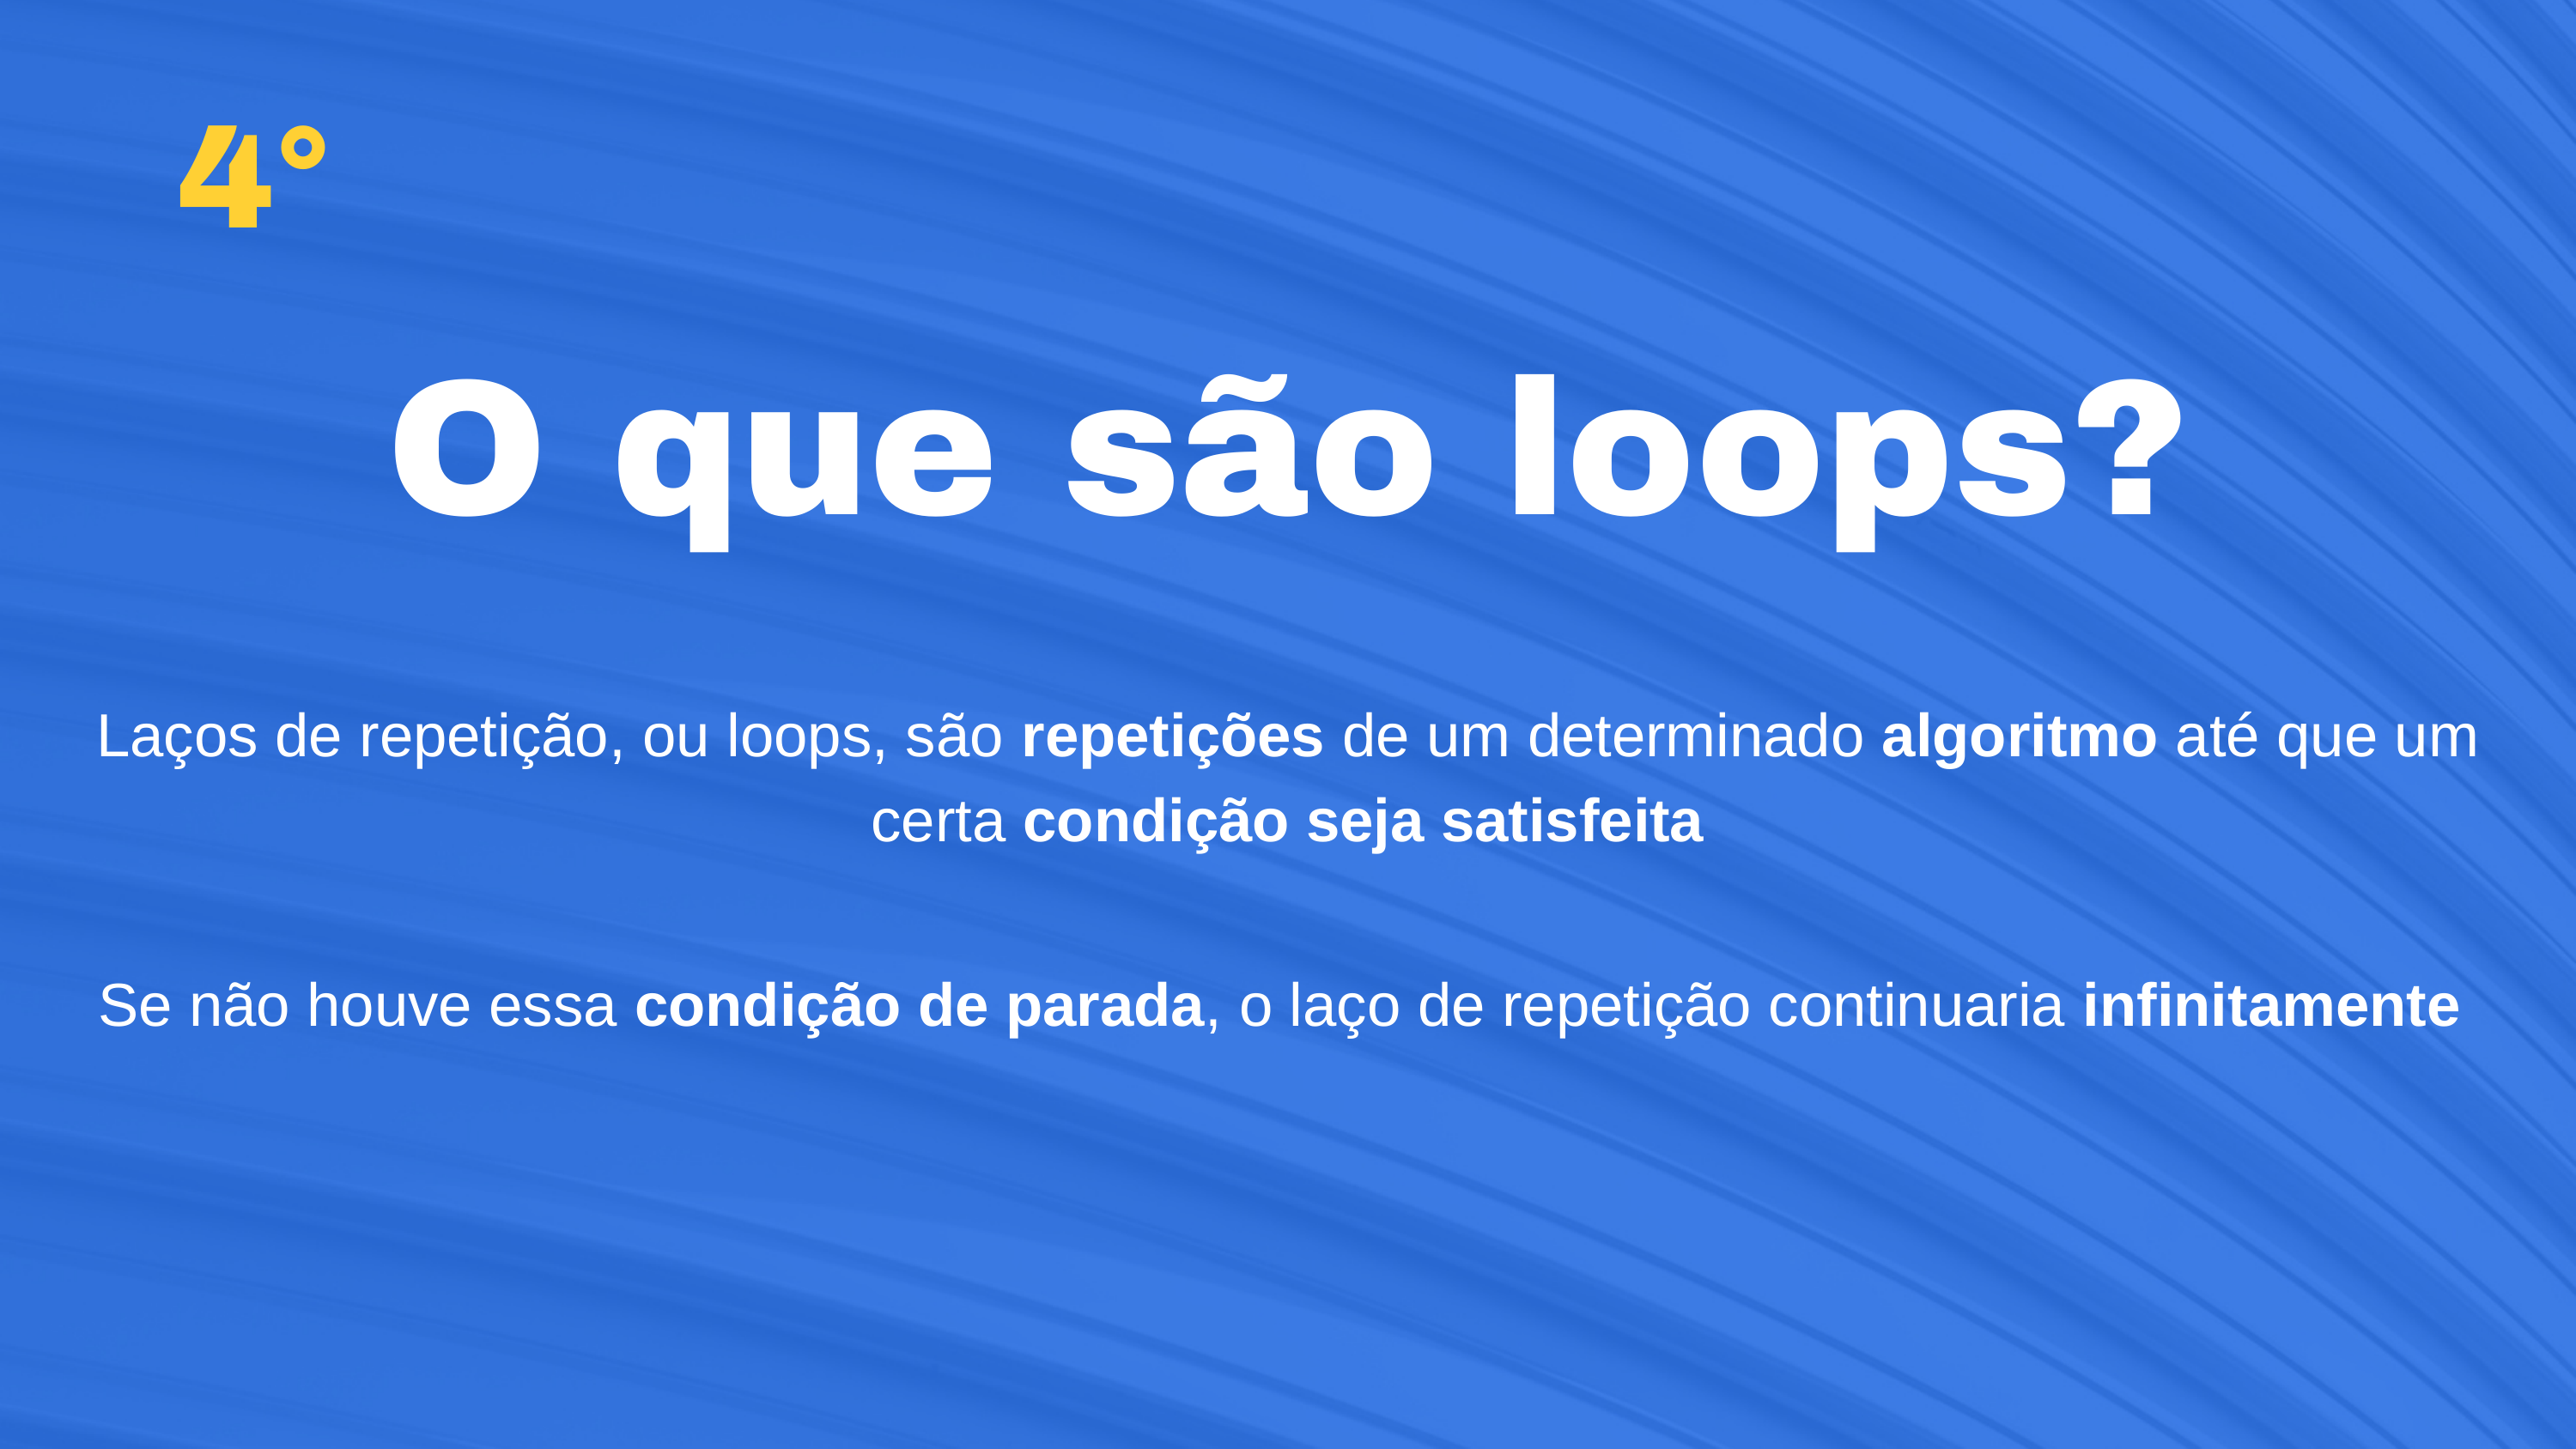

4°
O que são loops?
Laços de repetição, ou loops, são repetições de um determinado algoritmo até que um certa condição seja satisfeita
Se não houve essa condição de parada, o laço de repetição continuaria infinitamente